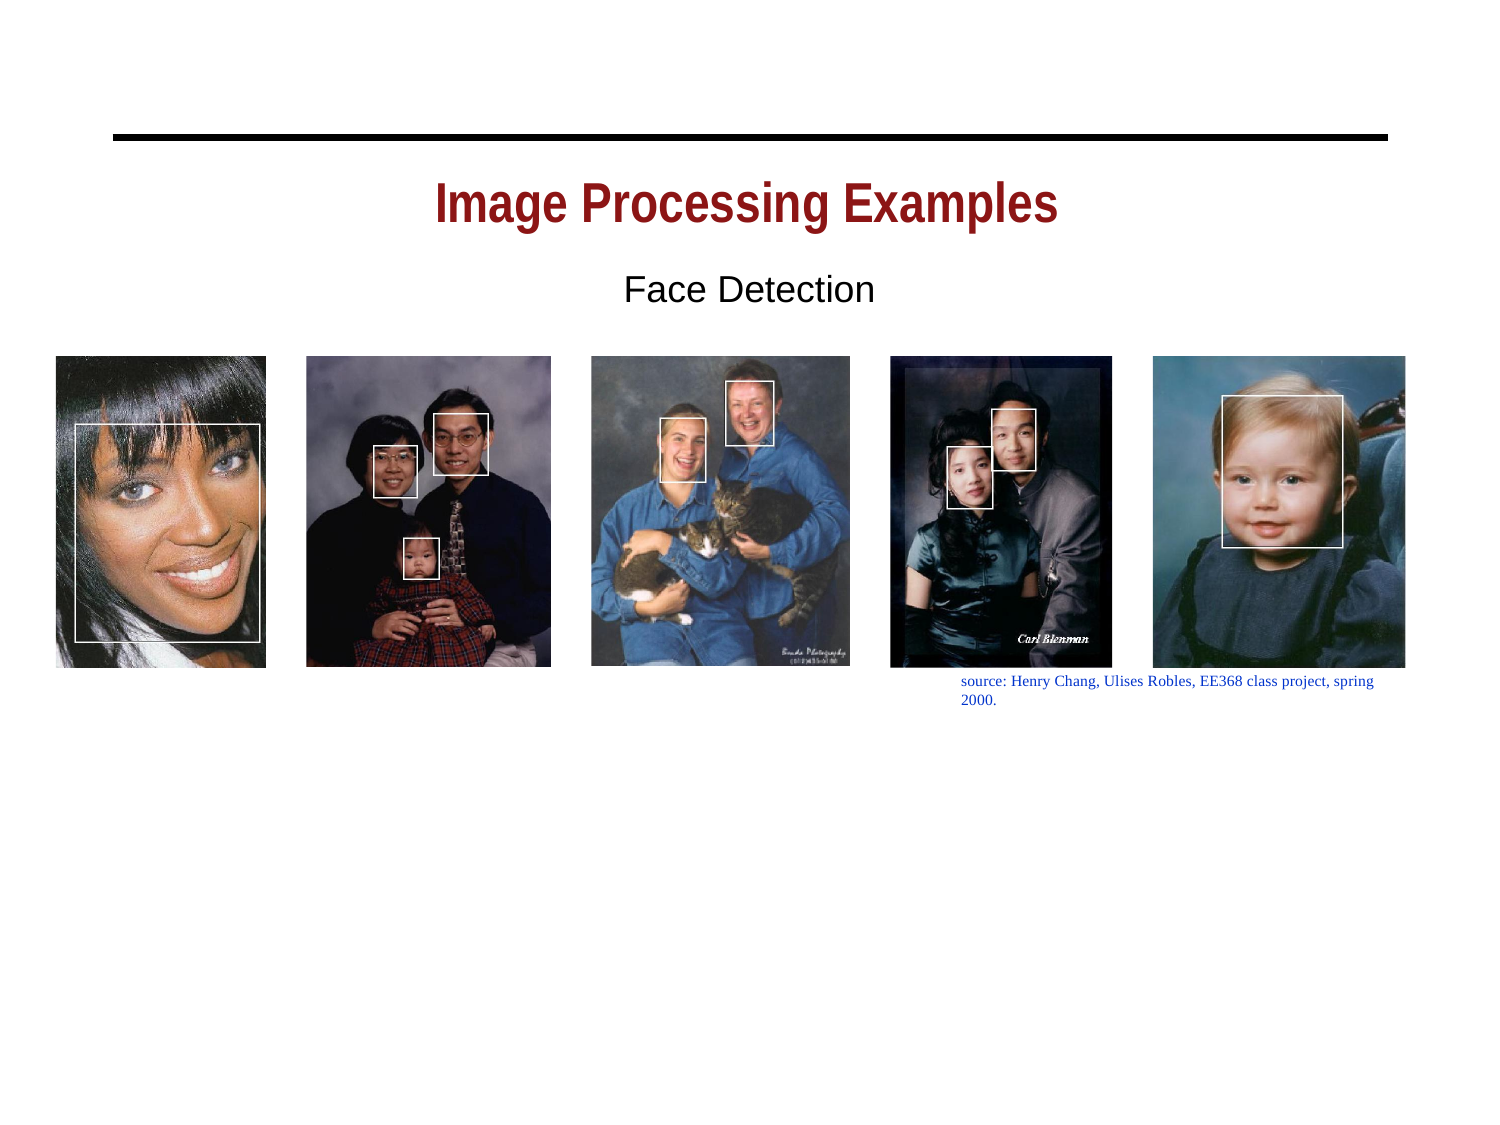

Image Processing Examples
Face Detection

source: Henry Chang, Ulises Robles, EE368 class project, spring 2000.